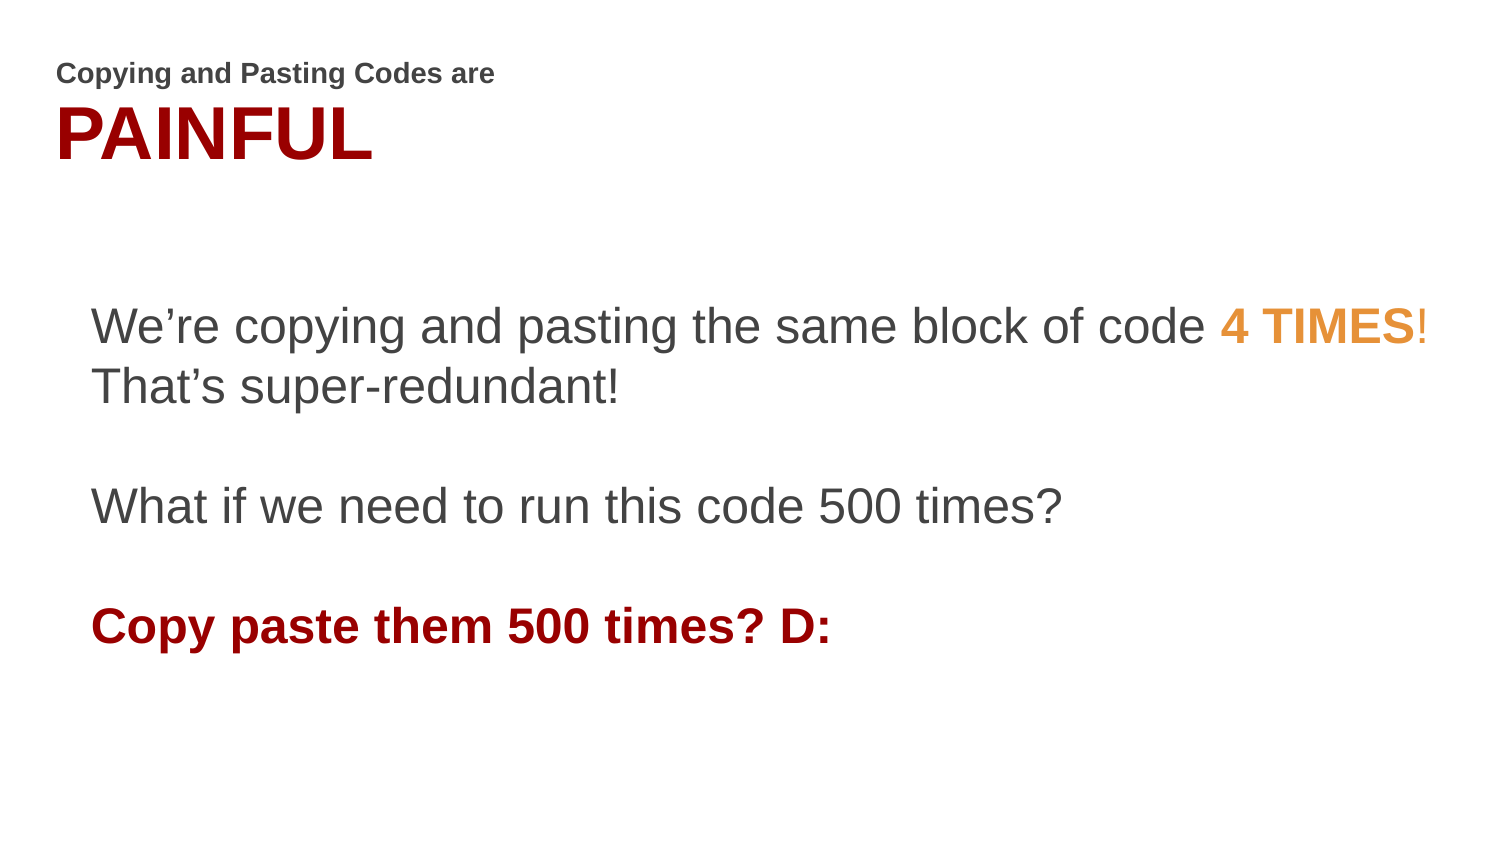

Copying and Pasting Codes are
PAINFUL
We’re copying and pasting the same block of code 4 TIMES! That’s super-redundant!

What if we need to run this code 500 times?

Copy paste them 500 times? D: